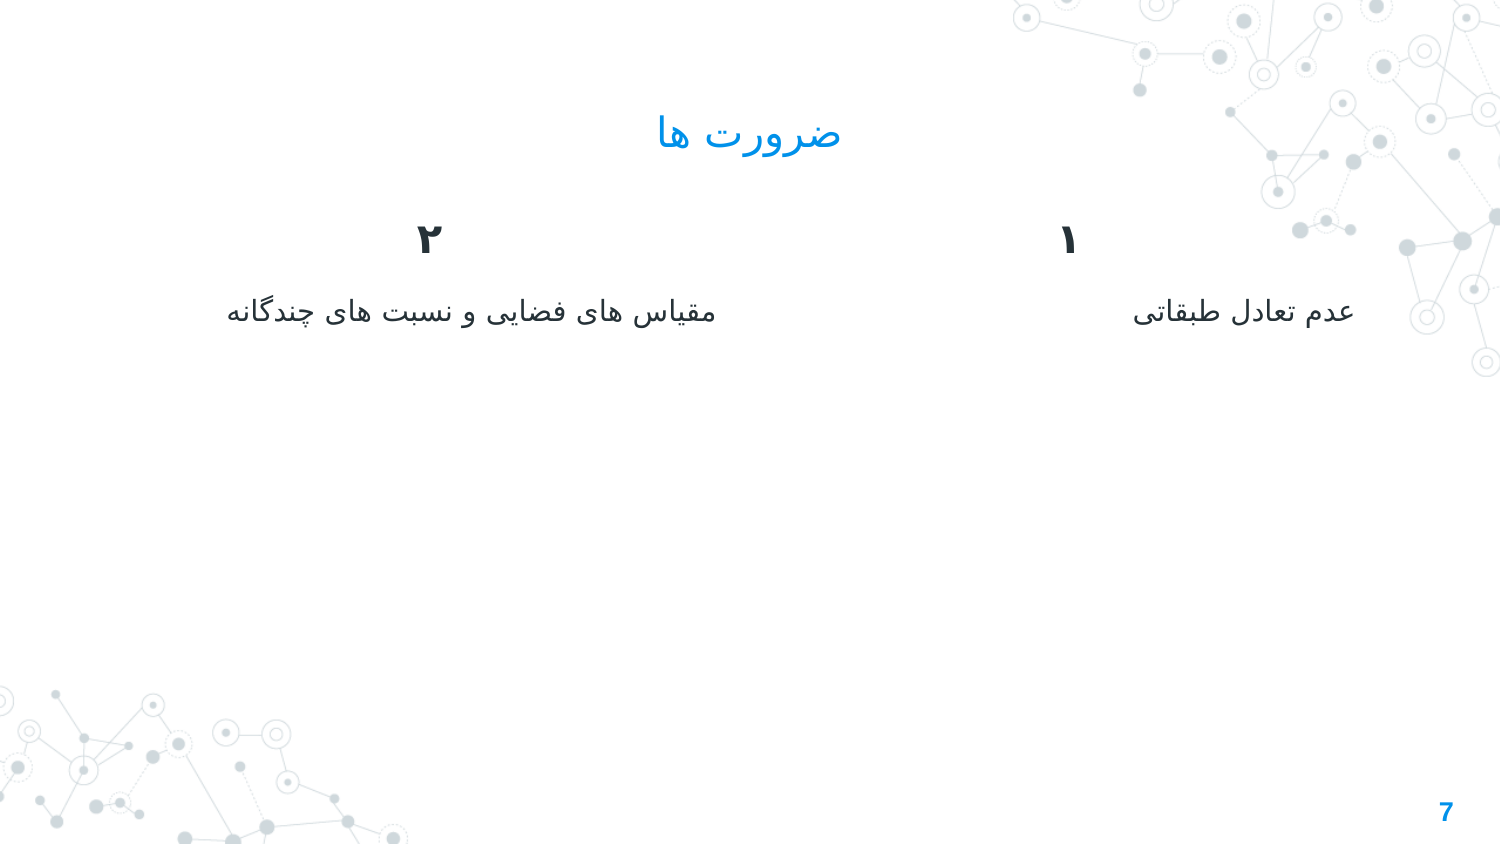

# ضرورت ها
		۲
مقیاس های فضایی و نسبت های چندگانه
		۱
عدم تعادل طبقاتی
7